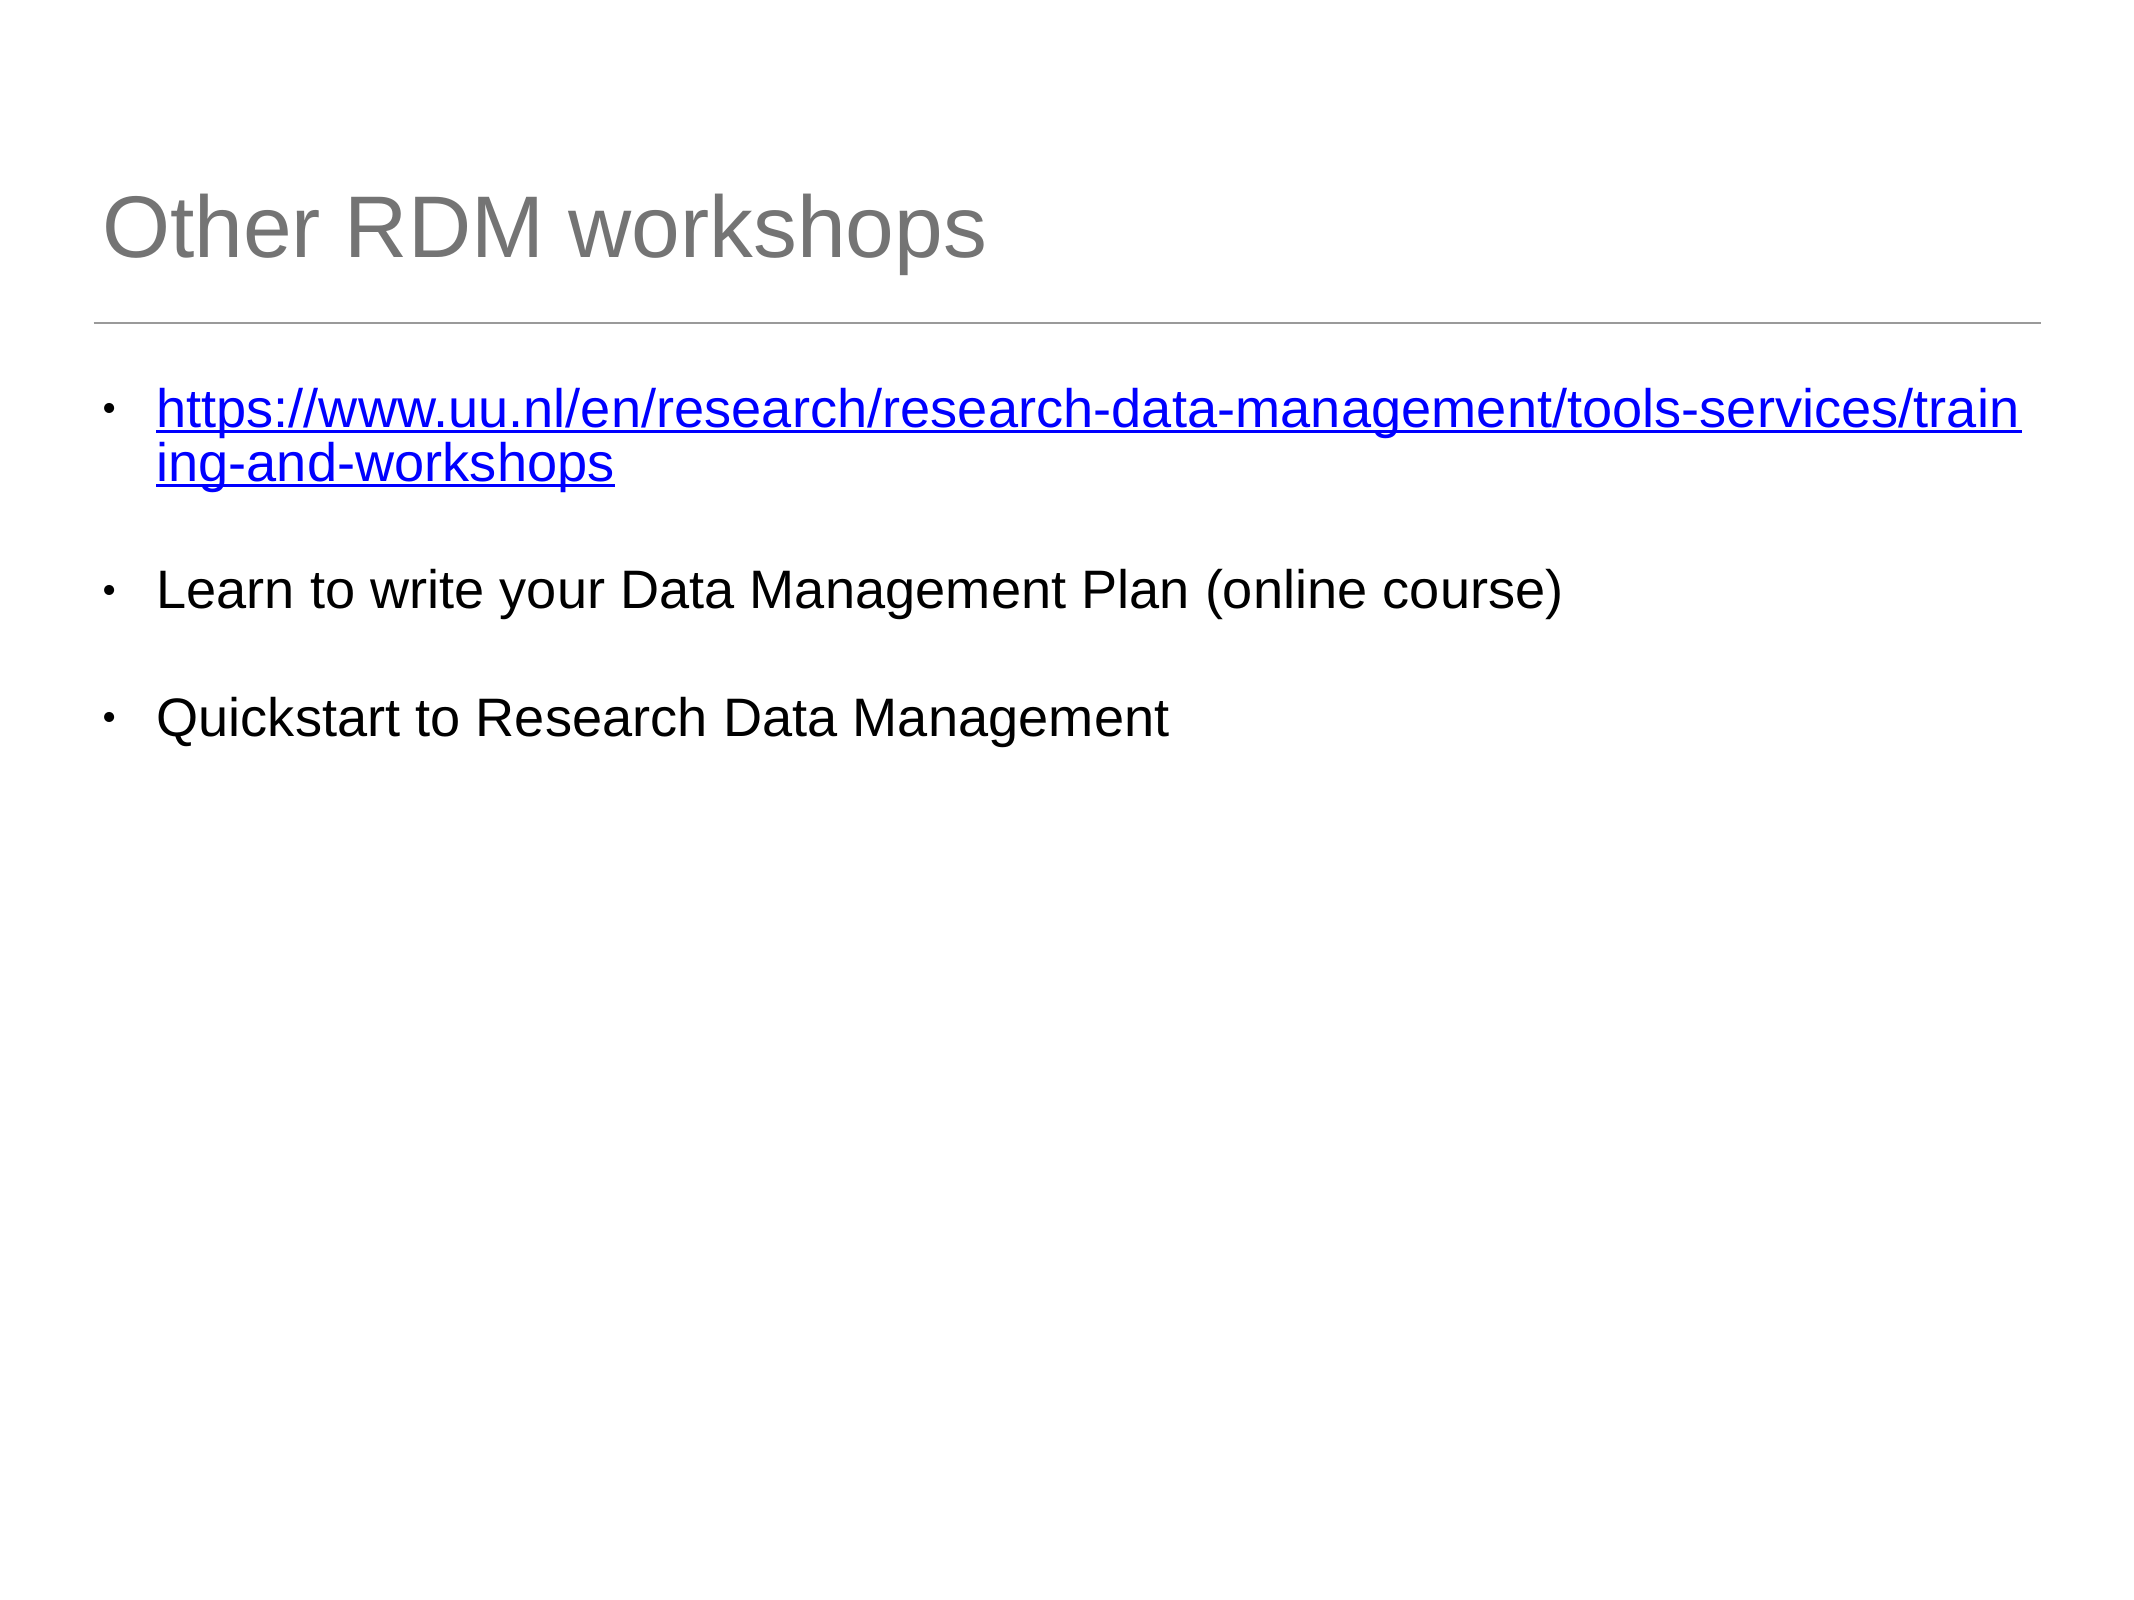

# Other RDM workshops
https://www.uu.nl/en/research/research-data-management/tools-services/training-and-workshops
Learn to write your Data Management Plan (online course)
Quickstart to Research Data Management